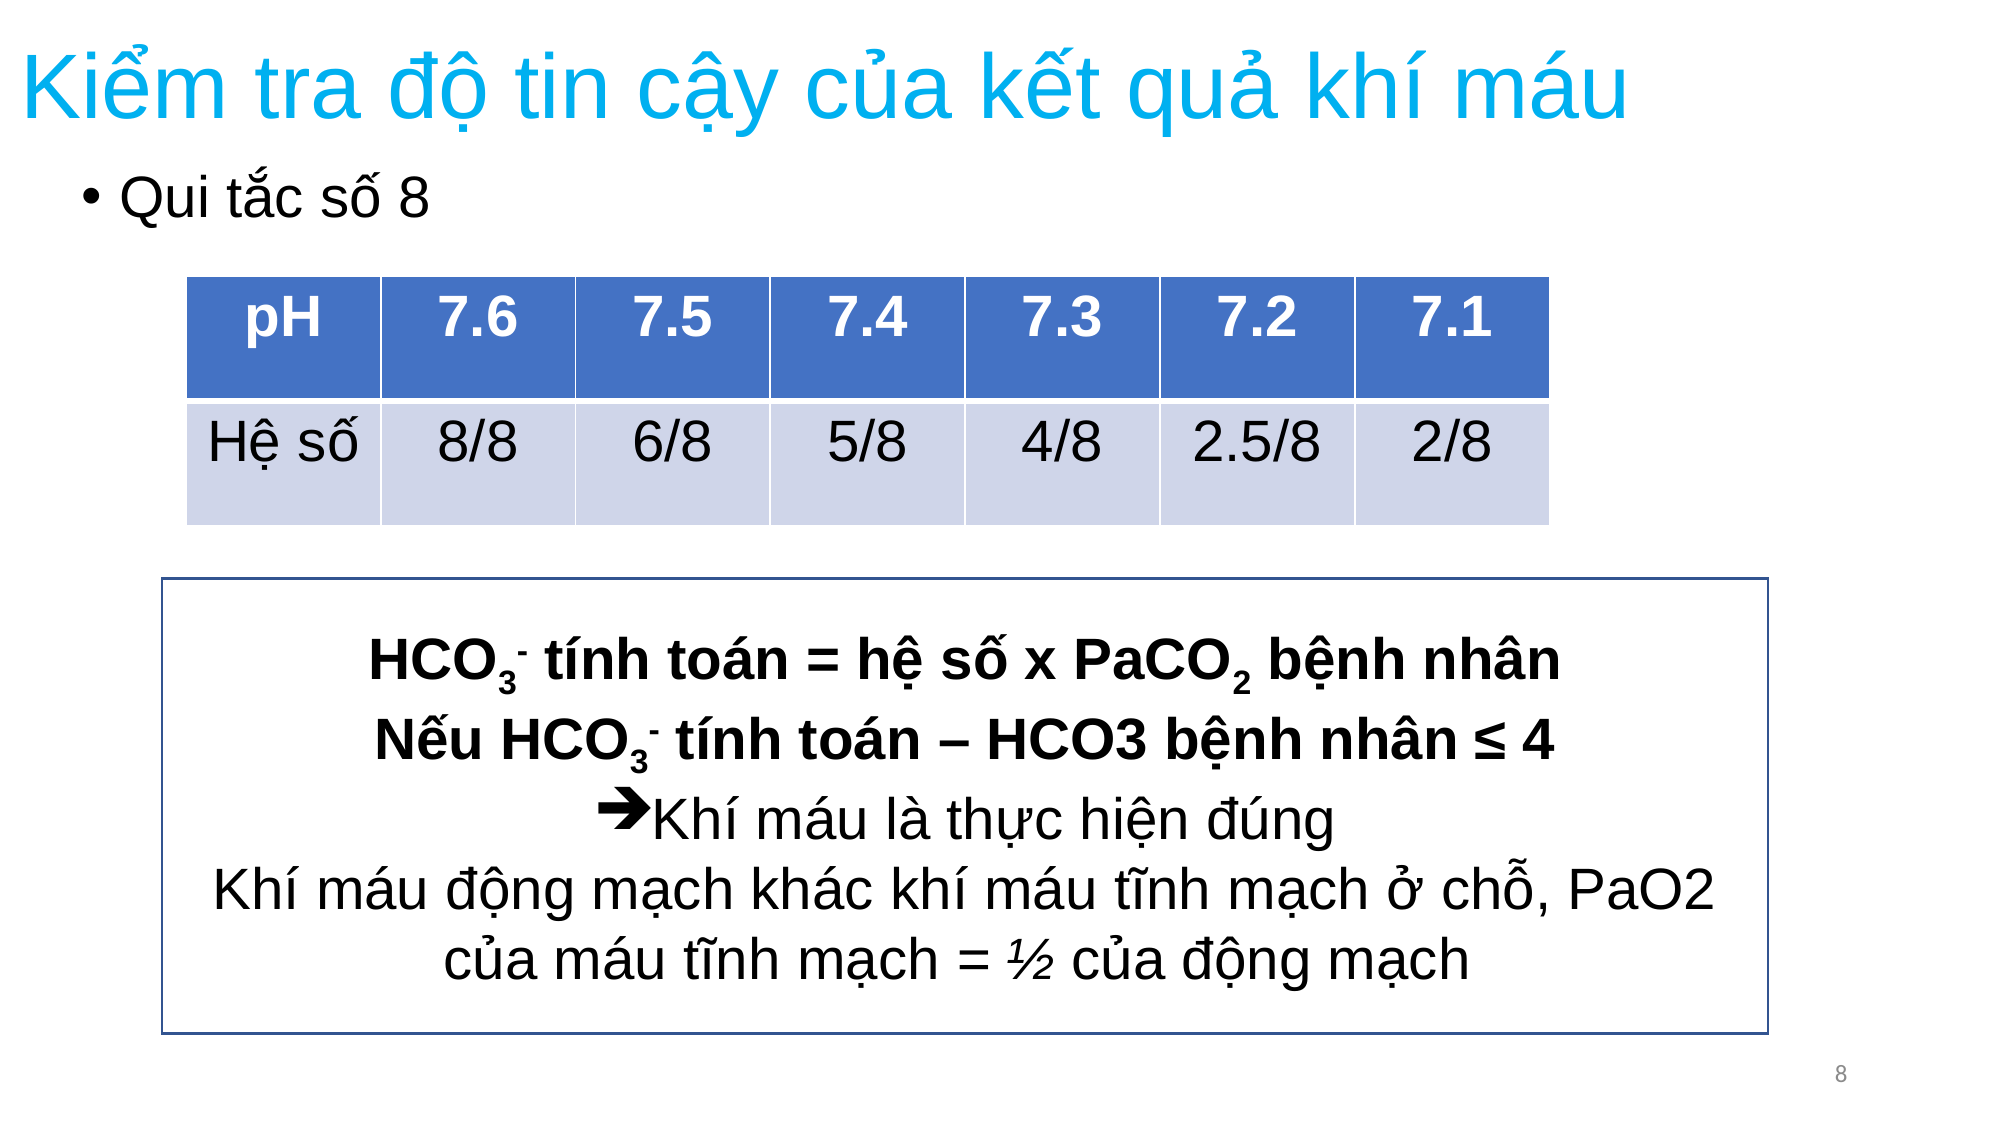

# Kiểm tra độ tin cậy của kết quả khí máu
Qui tắc số 8

| pH | 7.6 | 7.5 | 7.4 | 7.3 | 7.2 | 7.1 |
| --- | --- | --- | --- | --- | --- | --- |
| Hệ số | 8/8 | 6/8 | 5/8 | 4/8 | 2.5/8 | 2/8 |
HCO3- tính toán = hệ số x PaCO2 bệnh nhân
Nếu HCO3- tính toán – HCO3 bệnh nhân ≤ 4
Khí máu là thực hiện đúng
Khí máu động mạch khác khí máu tĩnh mạch ở chỗ, PaO2 của máu tĩnh mạch = ½ của động mạch
8